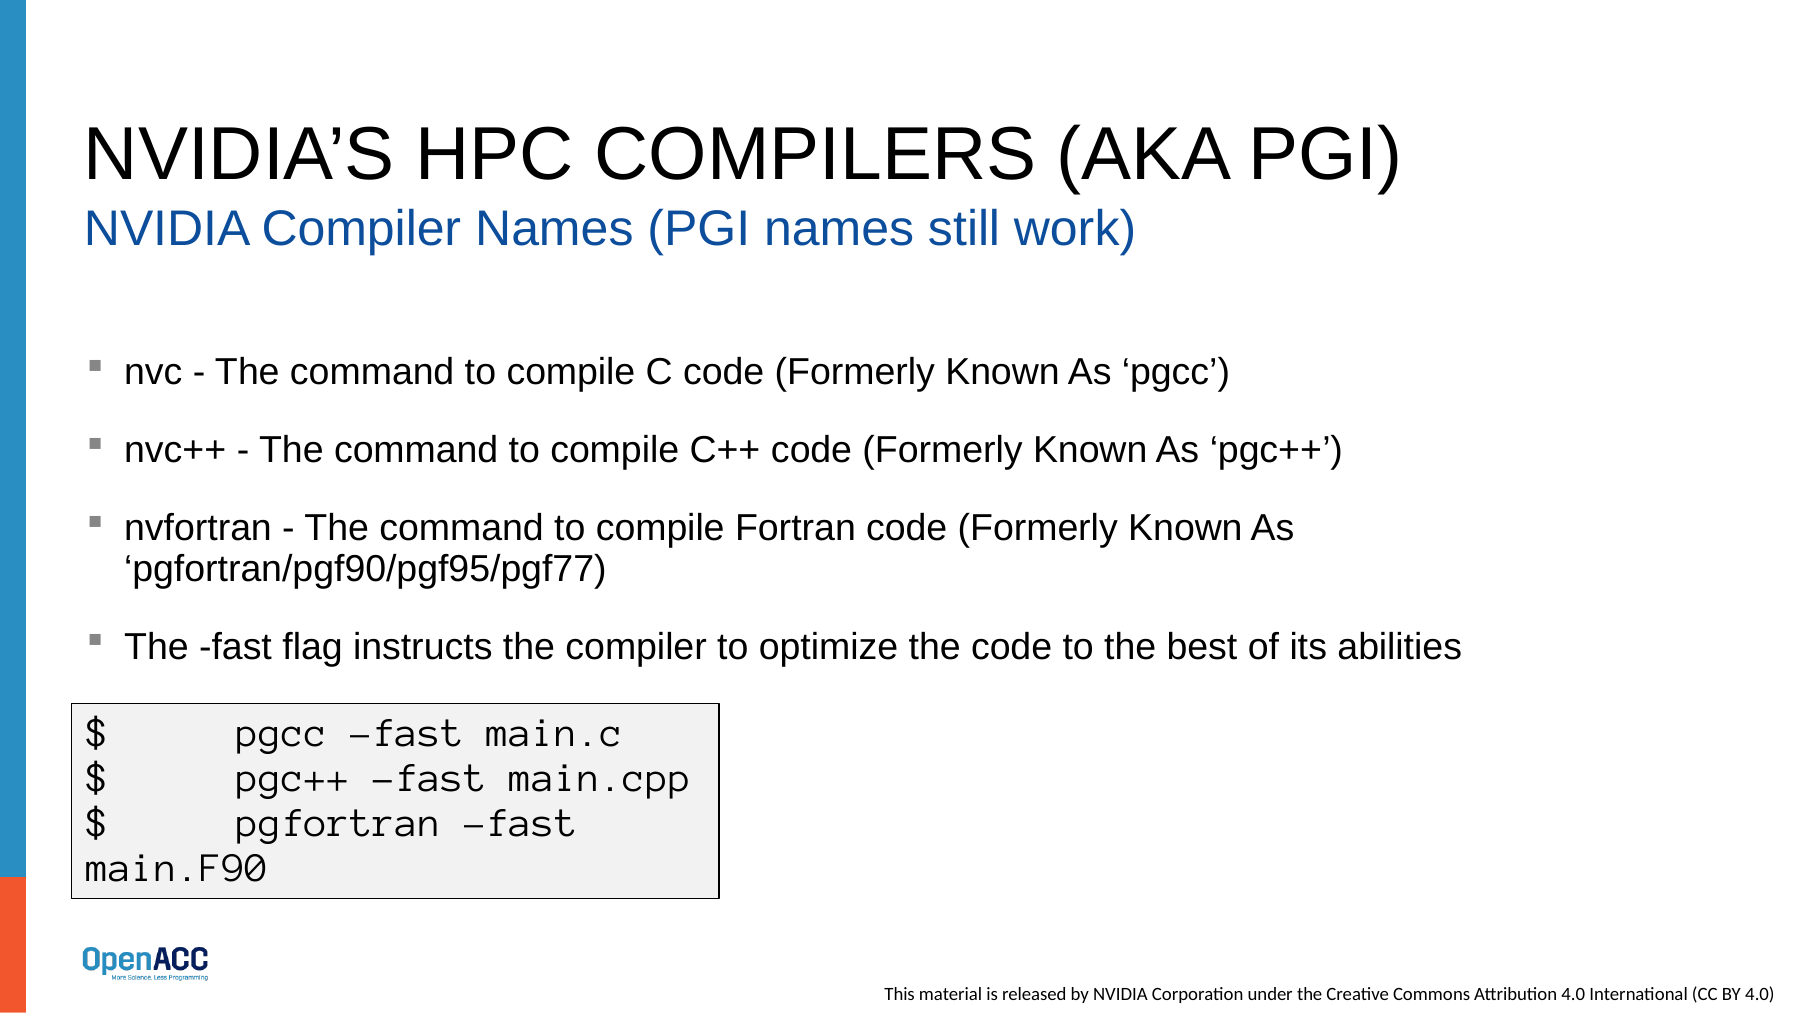

# NVIDIA’S HPC COMPILERS (aka PGI)
NVIDIA Compiler Names (PGI names still work)
nvc - The command to compile C code (Formerly Known As ‘pgcc’)
nvc++ - The command to compile C++ code (Formerly Known As ‘pgc++’)
nvfortran - The command to compile Fortran code (Formerly Known As ‘pgfortran/pgf90/pgf95/pgf77)
The -fast flag instructs the compiler to optimize the code to the best of its abilities
$	pgcc –fast main.c
$	pgc++ -fast main.cpp
$	pgfortran –fast main.F90